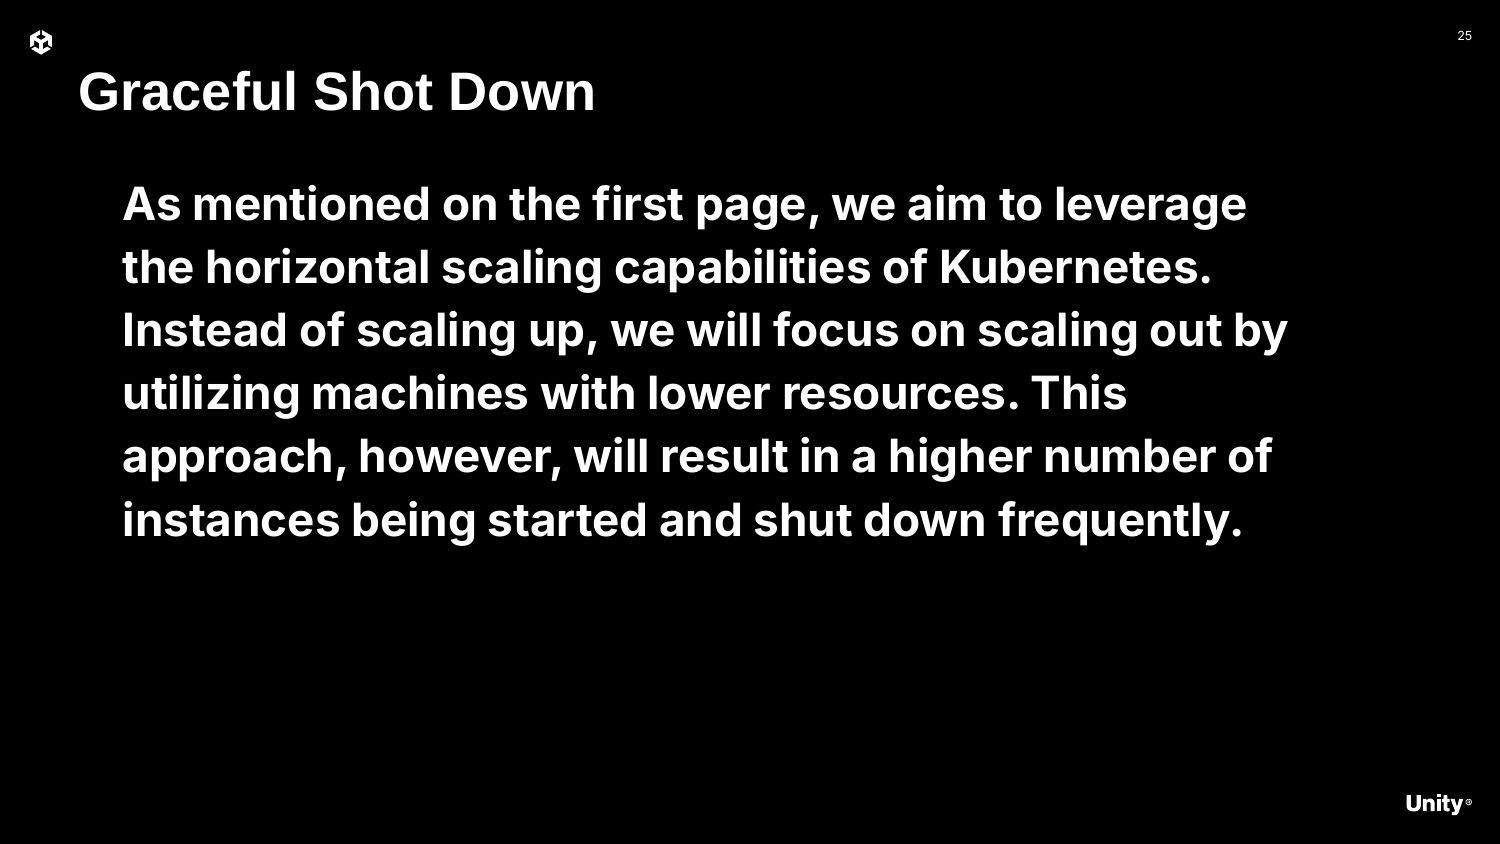

Graceful Shot Down

As mentioned on the first page, we aim to leverage the horizontal scaling capabilities of Kubernetes. Instead of scaling up, we will focus on scaling out by utilizing machines with lower resources. This approach, however, will result in a higher number of instances being started and shut down frequently.